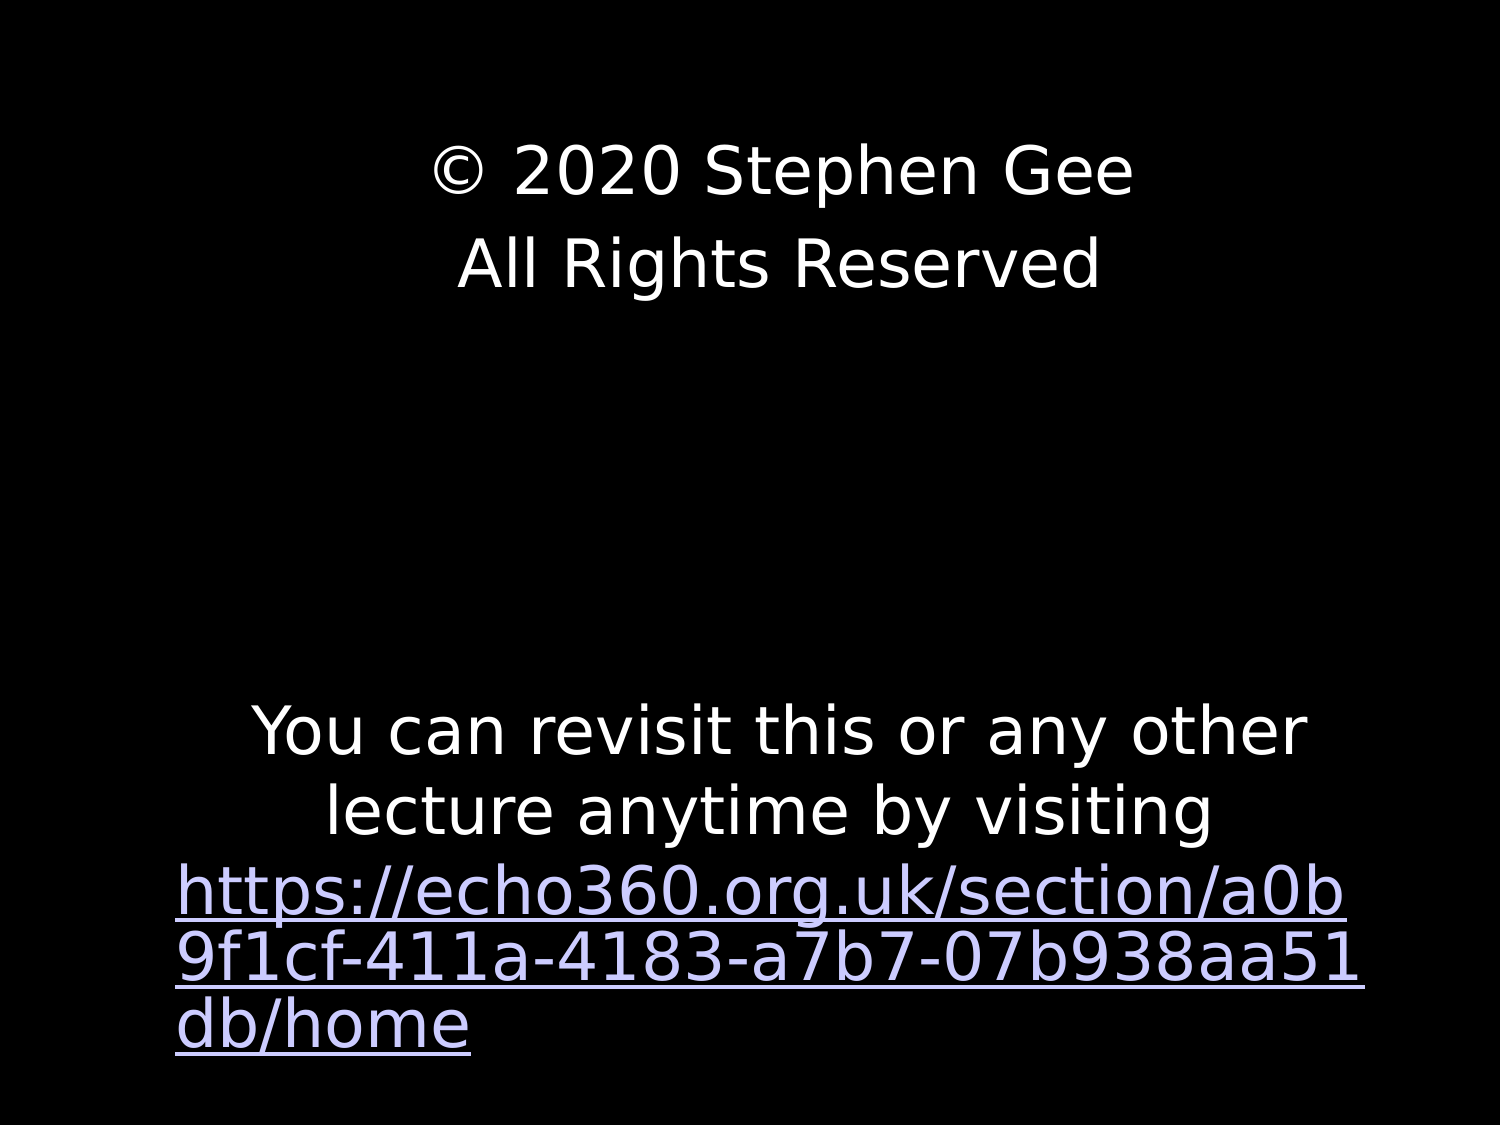

© 2020 Stephen Gee
All Rights Reserved

You can revisit this or any other lecture anytime by visiting https://echo360.org.uk/section/a0b9f1cf-411a-4183-a7b7-07b938aa51db/home